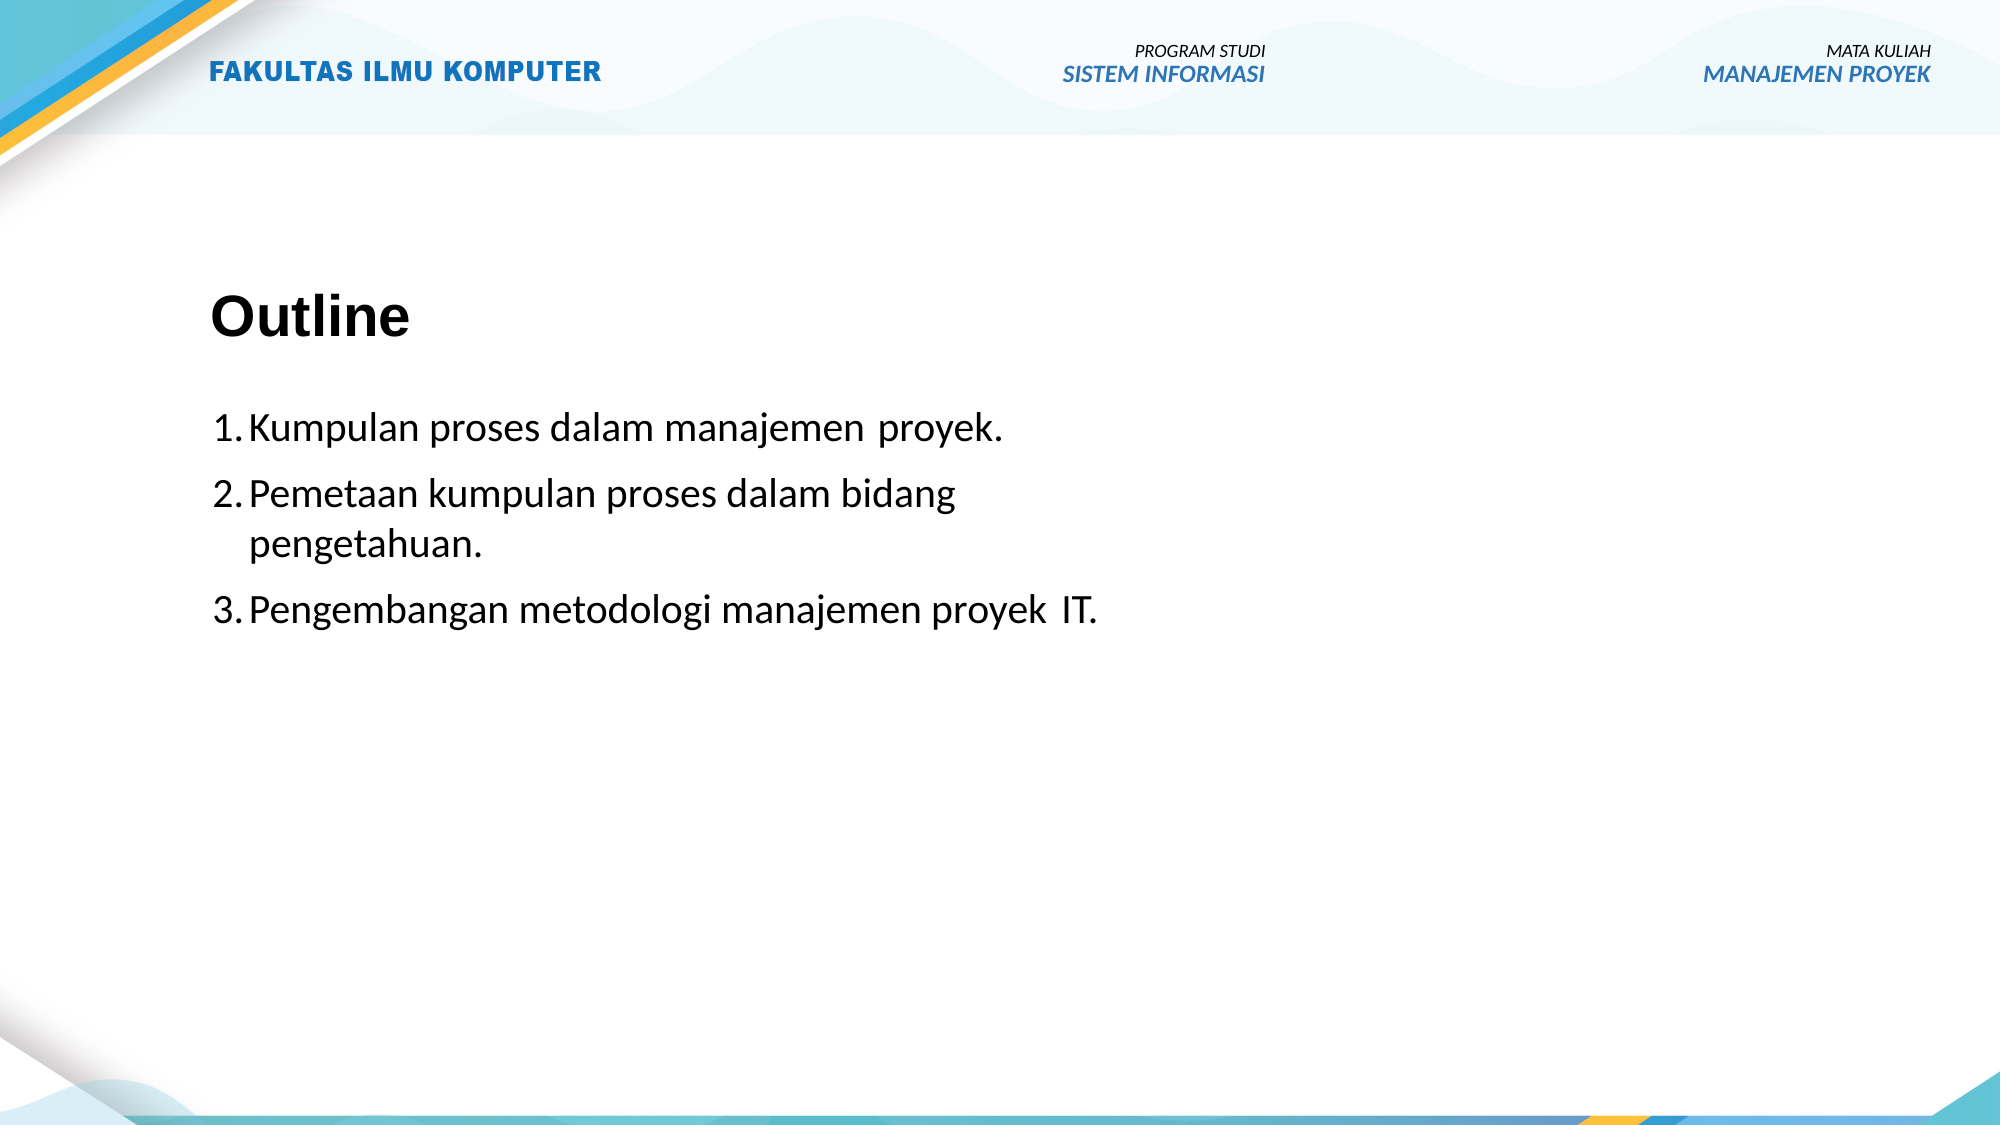

PROGRAM STUDI
SISTEM INFORMASI
MATA KULIAH
MANAJEMEN PROYEK
# Outline
Kumpulan proses dalam manajemen proyek.
Pemetaan kumpulan proses dalam bidang pengetahuan.
Pengembangan metodologi manajemen proyek IT.